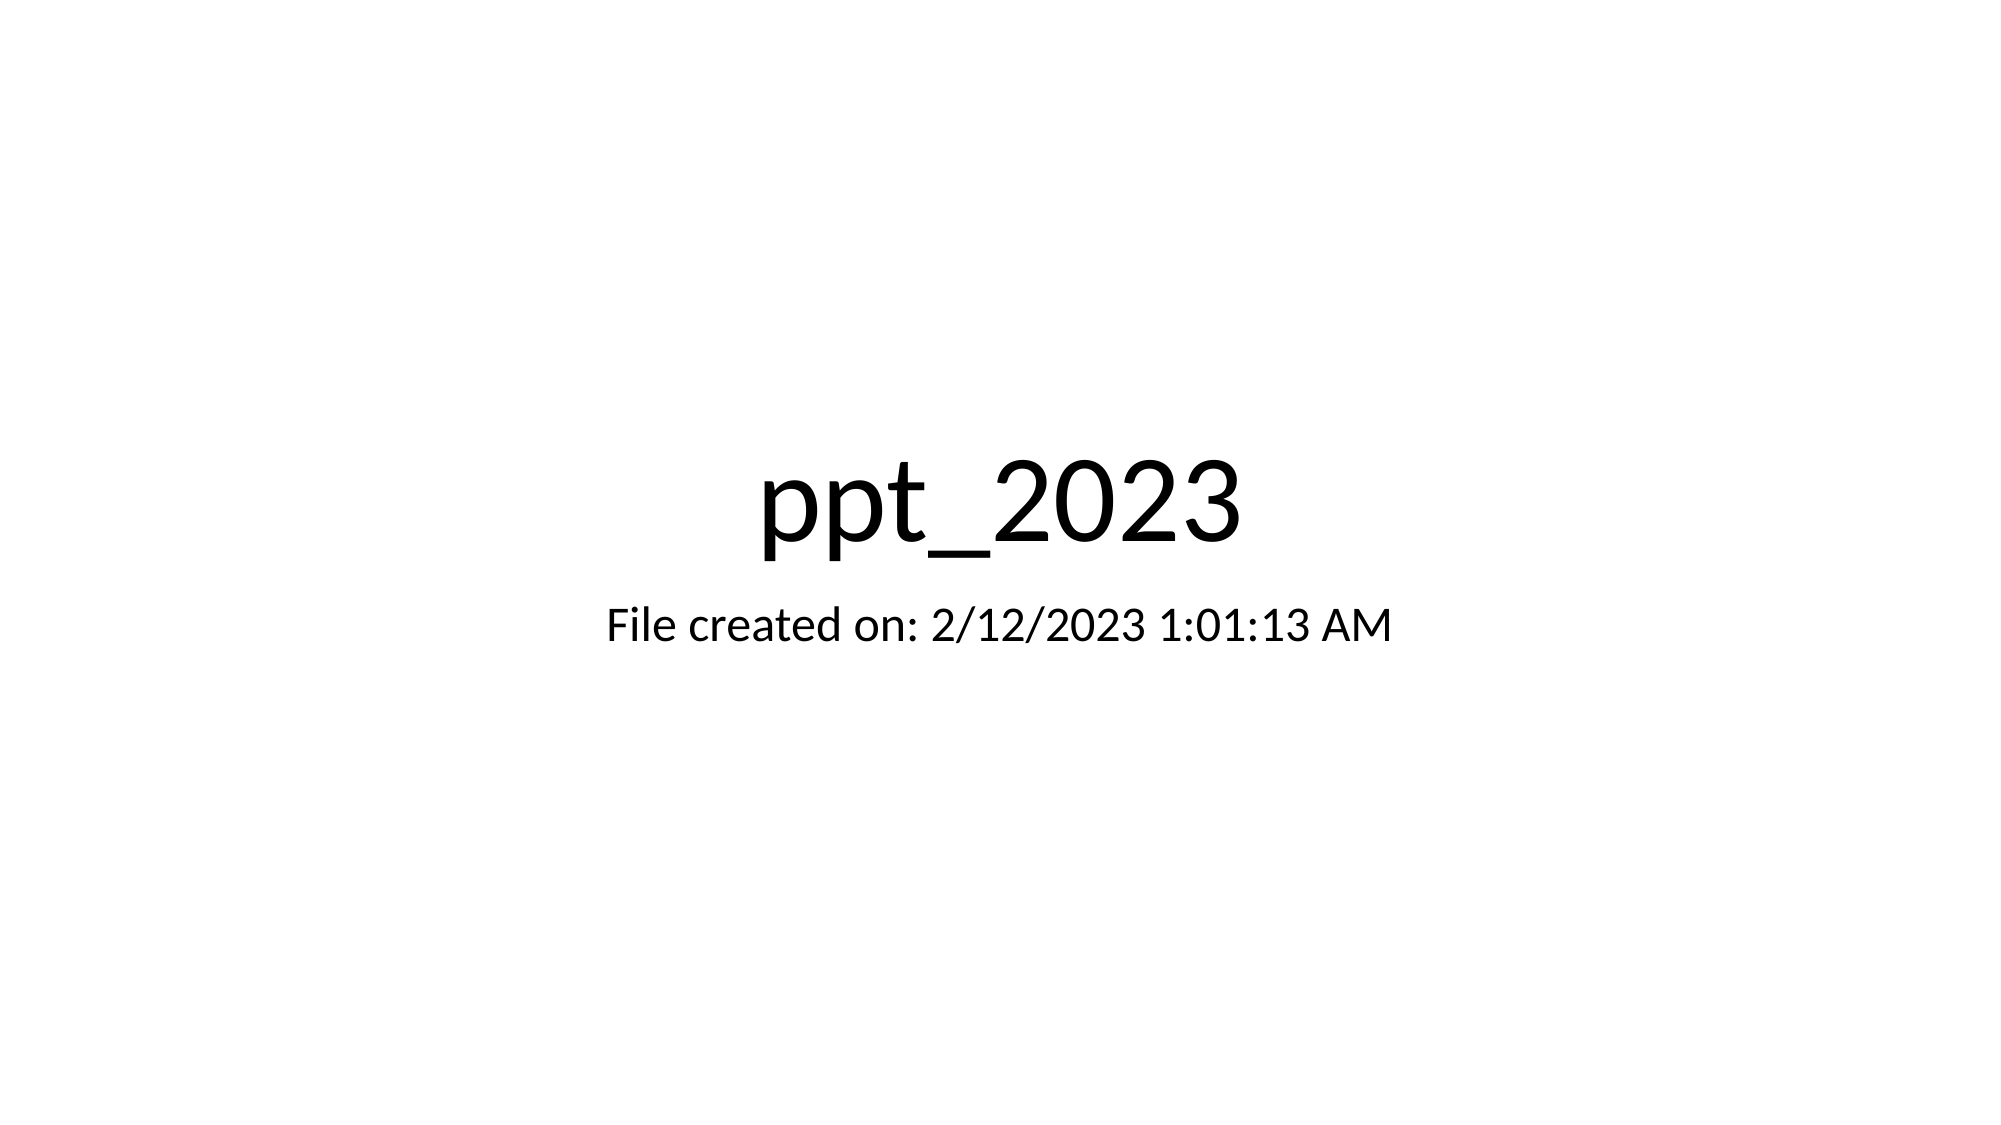

# ppt_2023
File created on: 2/12/2023 1:01:13 AM